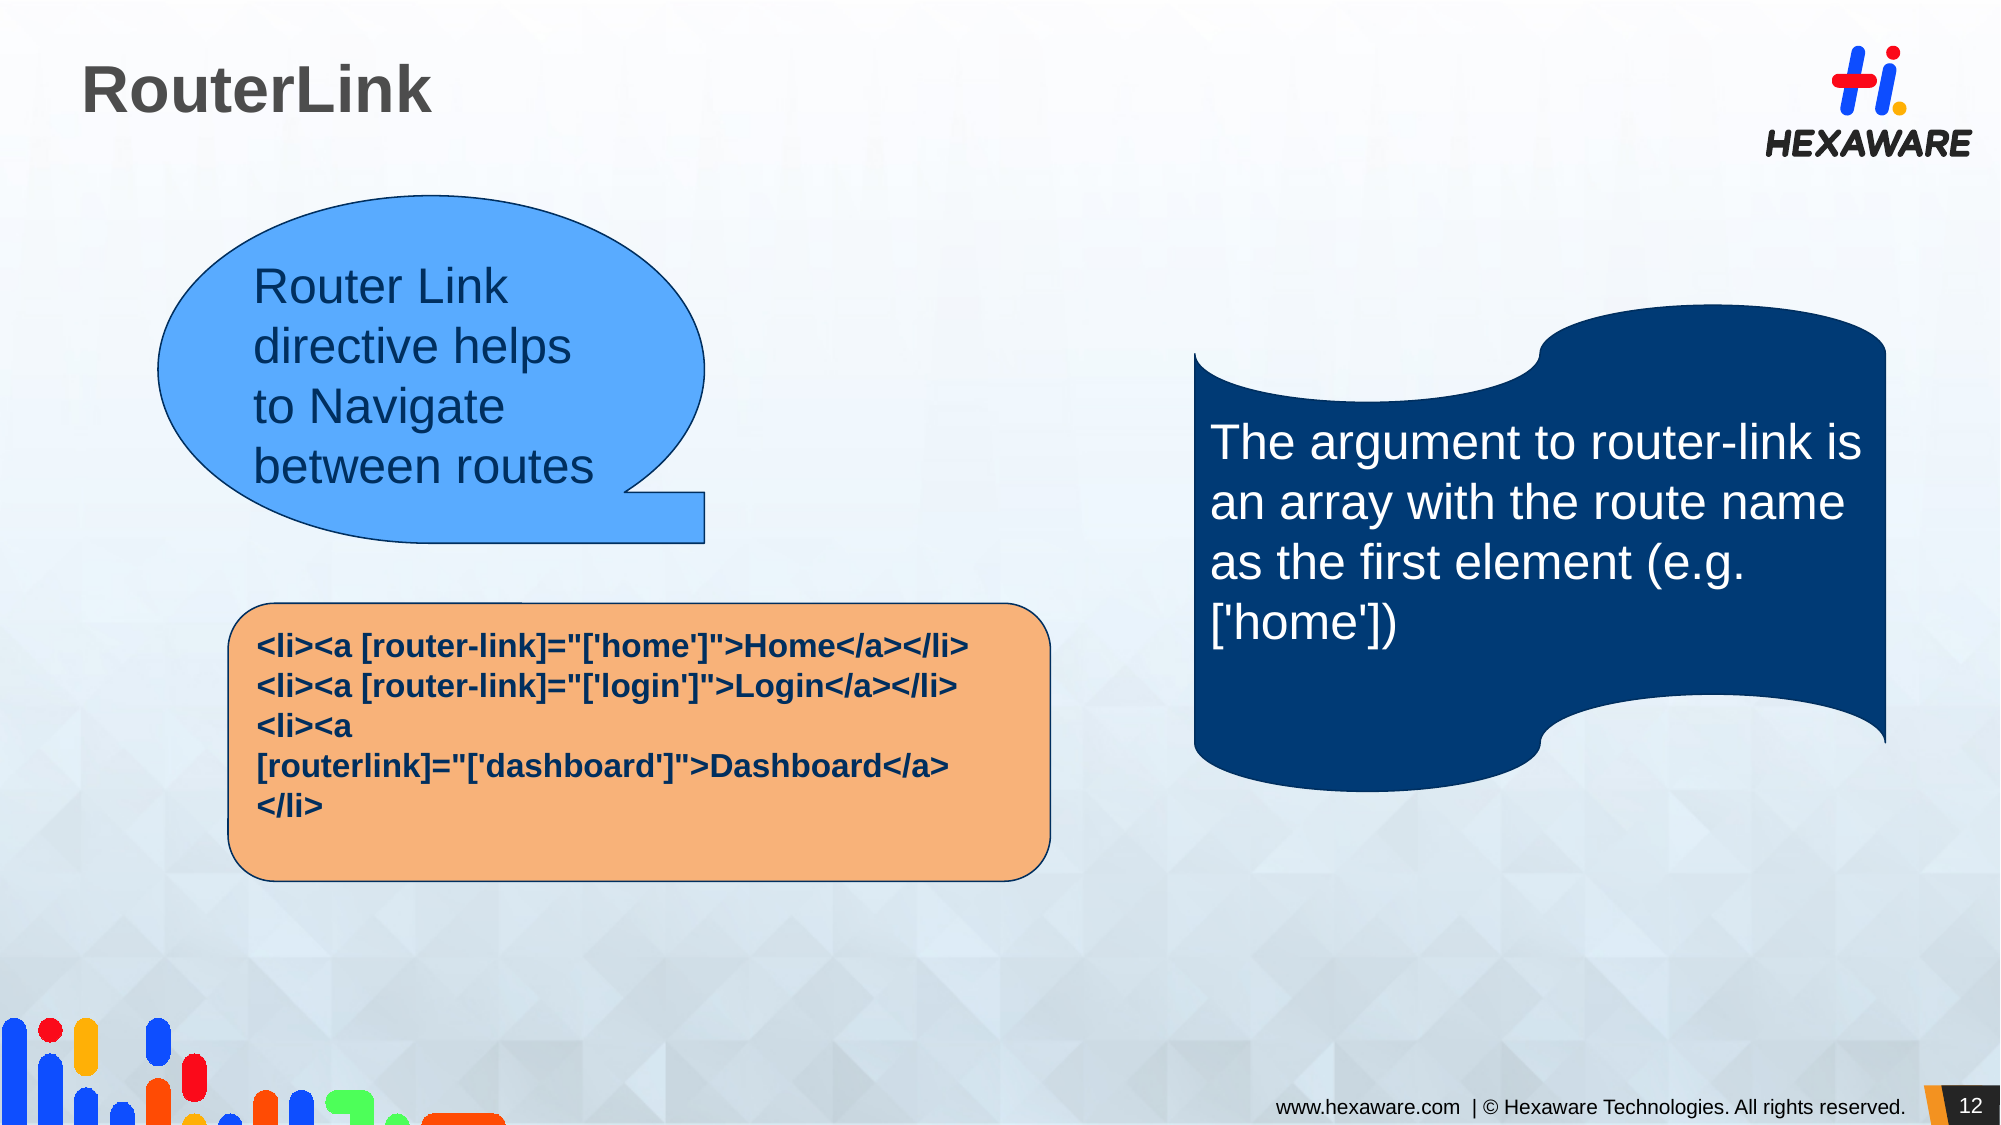

# RouterLink
Router Link directive helps to Navigate between routes
The argument to router-link is an array with the route name as the first element (e.g. ['home'])
<li><a [router-link]="['home']">Home</a></li>
<li><a [router-link]="['login']">Login</a></li>
<li><a [routerlink]="['dashboard']">Dashboard</a>
</li>